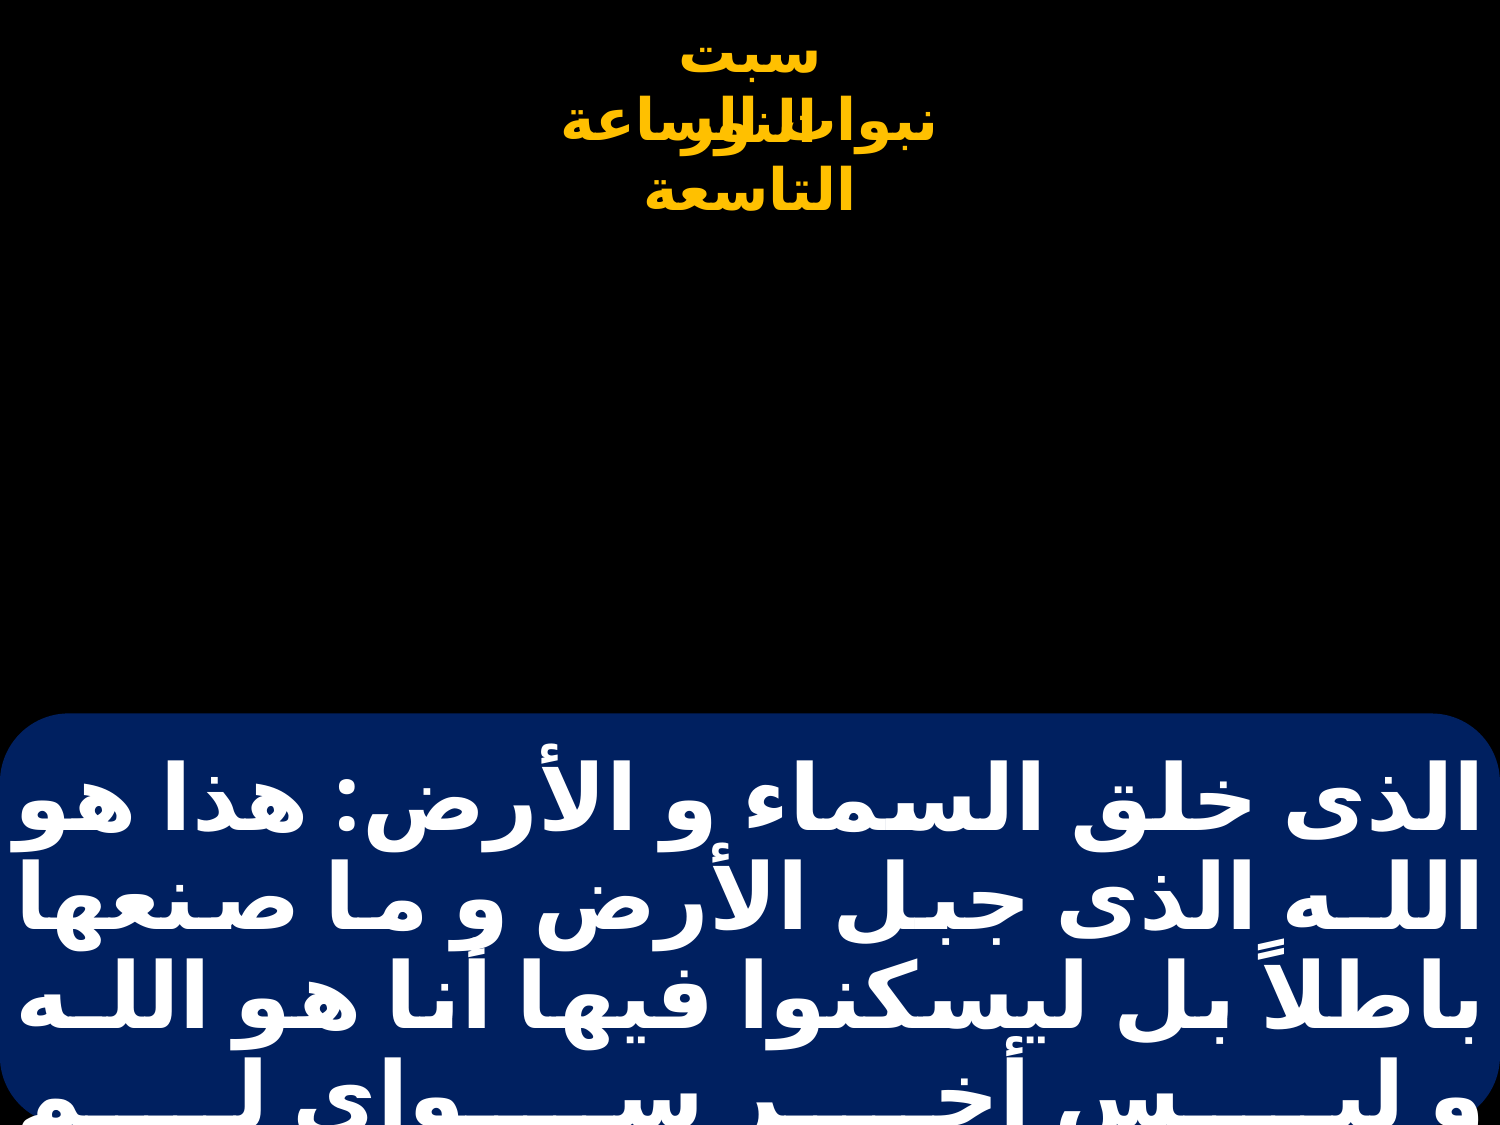

# الذى خلق السماء و الأرض: هذا هو اللـه الذى جبل الأرض و ما صنعها باطلاً بل ليسكنوا فيها أنا هو اللـه و ليس أخر سواى لم